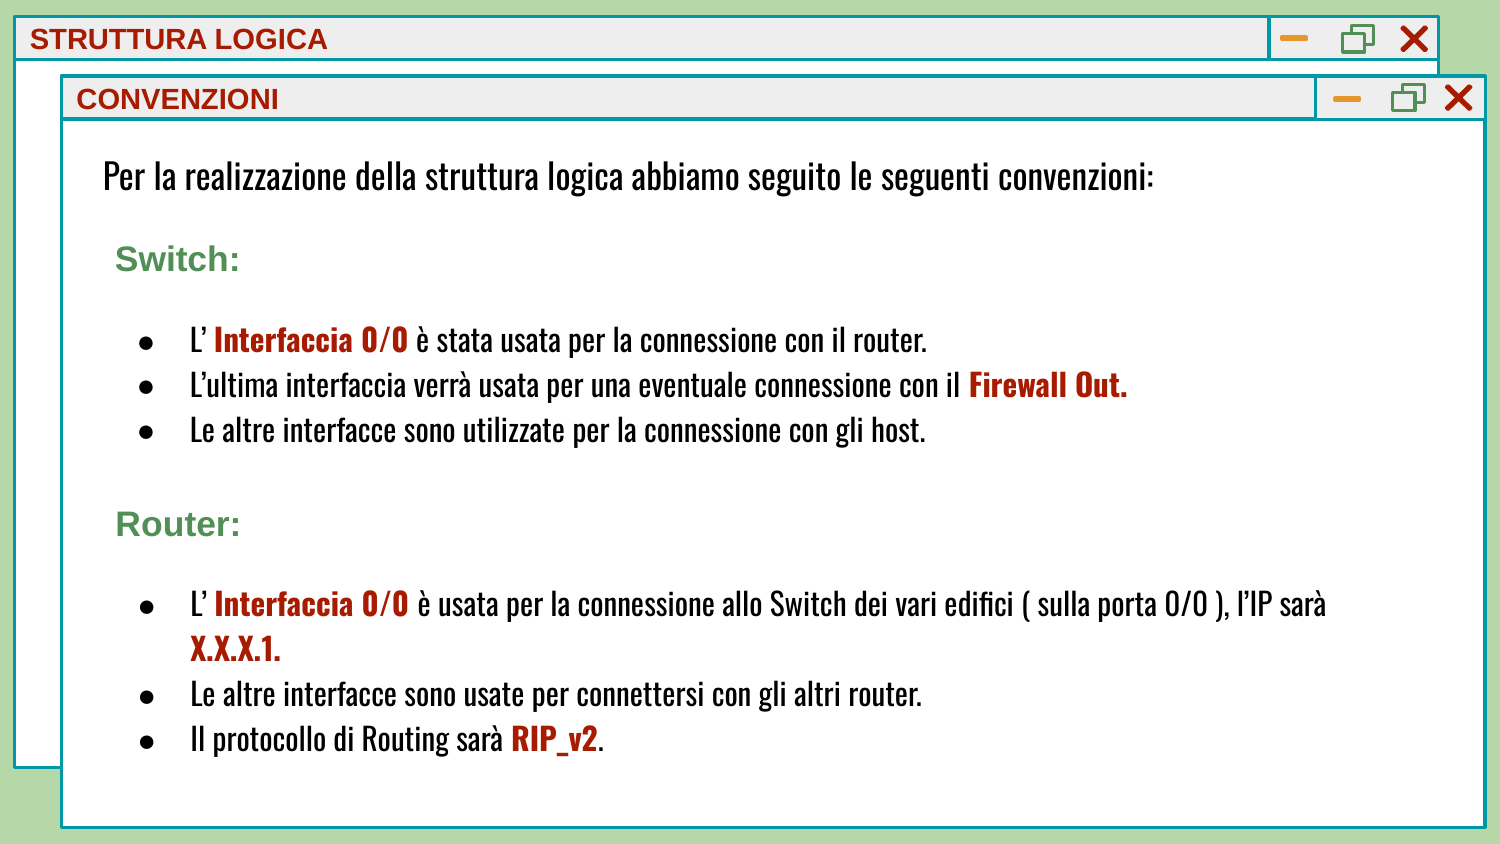

STRUTTURA LOGICA

CONVENZIONI

Per la realizzazione della struttura logica abbiamo seguito le seguenti convenzioni:
Switch:

L’ Interfaccia 0/0 è stata usata per la connessione con il router.
L’ultima interfaccia verrà usata per una eventuale connessione con il Firewall Out.
Le altre interfacce sono utilizzate per la connessione con gli host.
Router:

L’ Interfaccia 0/0 è usata per la connessione allo Switch dei vari edifici ( sulla porta 0/0 ), l’IP sarà X.X.X.1.
Le altre interfacce sono usate per connettersi con gli altri router.
Il protocollo di Routing sarà RIP_v2.